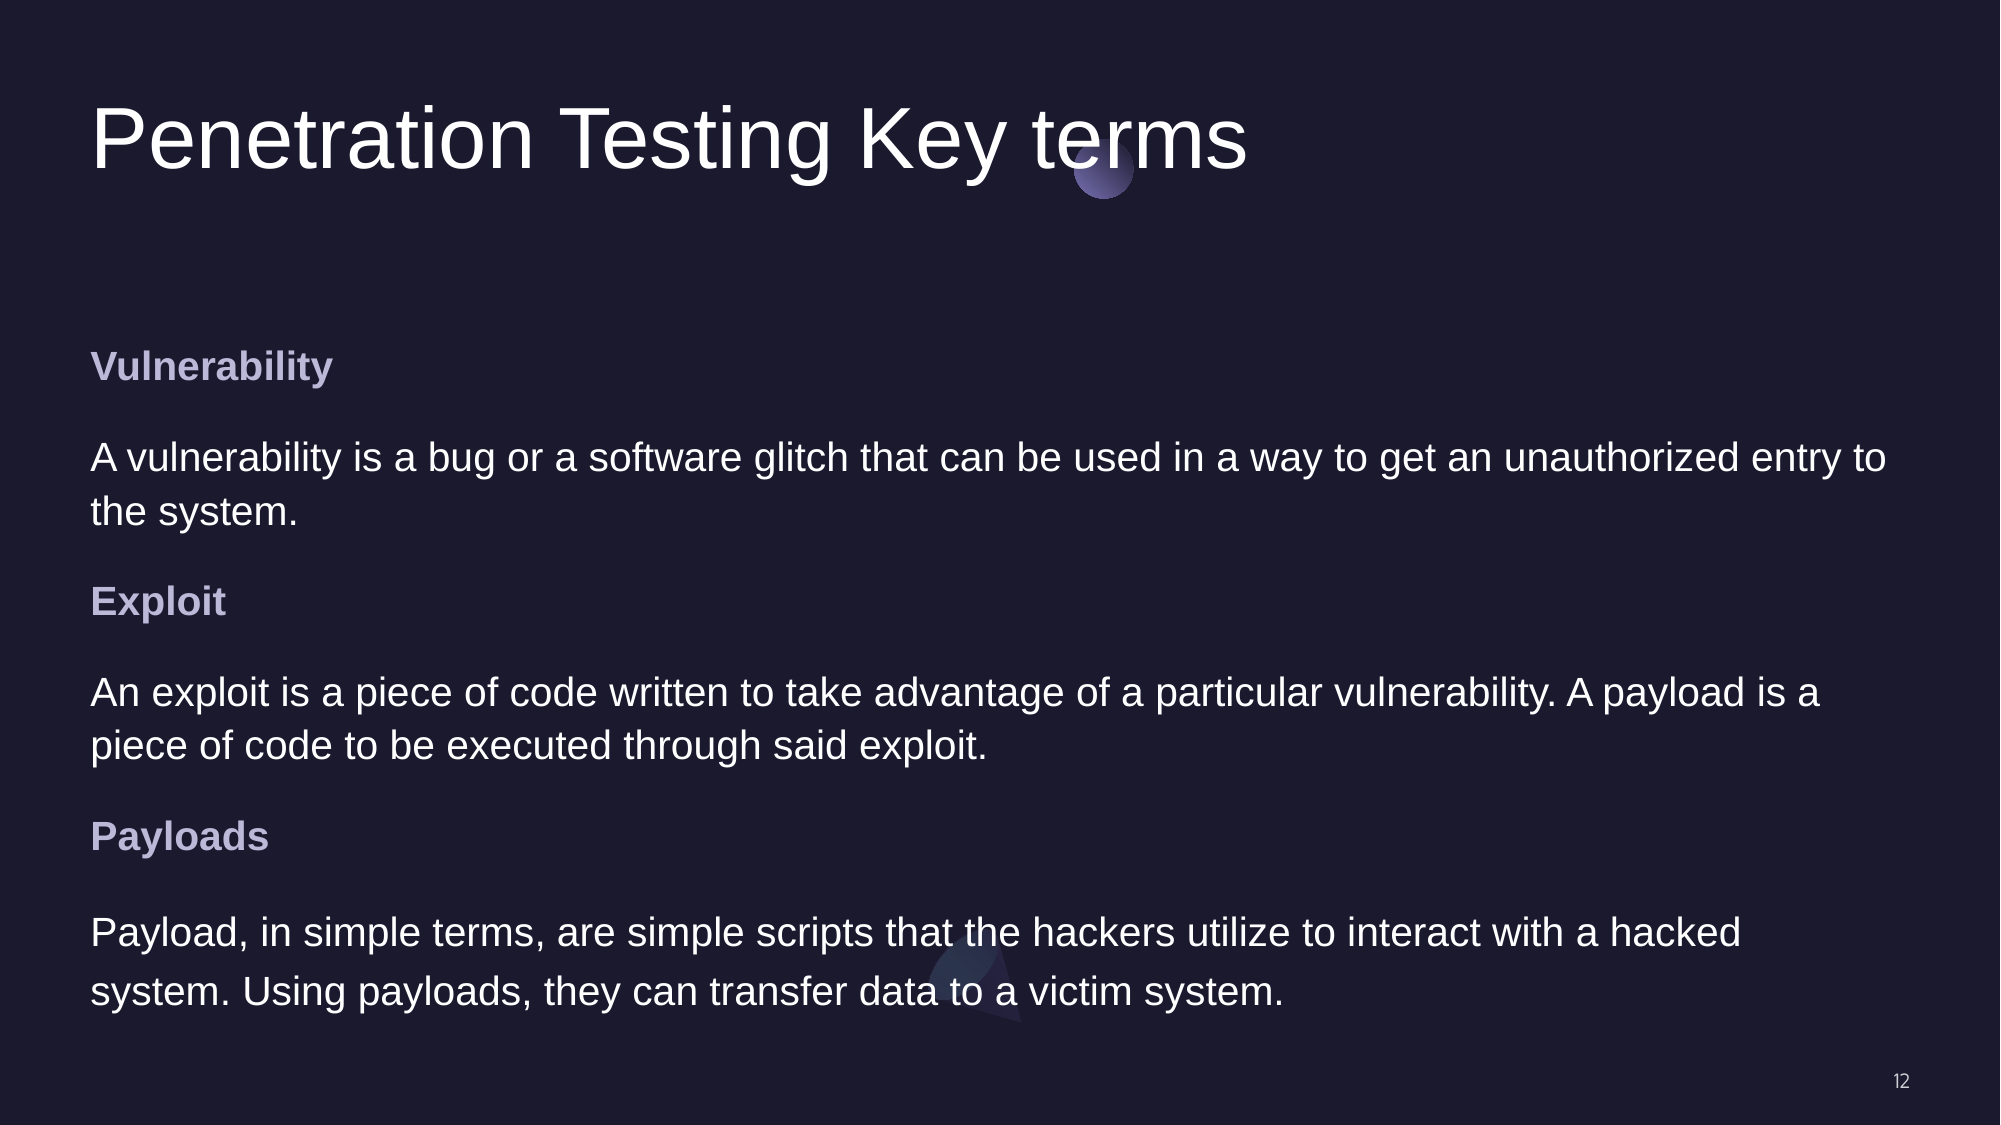

# Penetration Testing Key terms
Vulnerability
A vulnerability is a bug or a software glitch that can be used in a way to get an unauthorized entry to the system.
Exploit
An exploit is a piece of code written to take advantage of a particular vulnerability. A payload is a piece of code to be executed through said exploit.
Payloads
Payload, in simple terms, are simple scripts that the hackers utilize to interact with a hacked system. Using payloads, they can transfer data to a victim system.

12